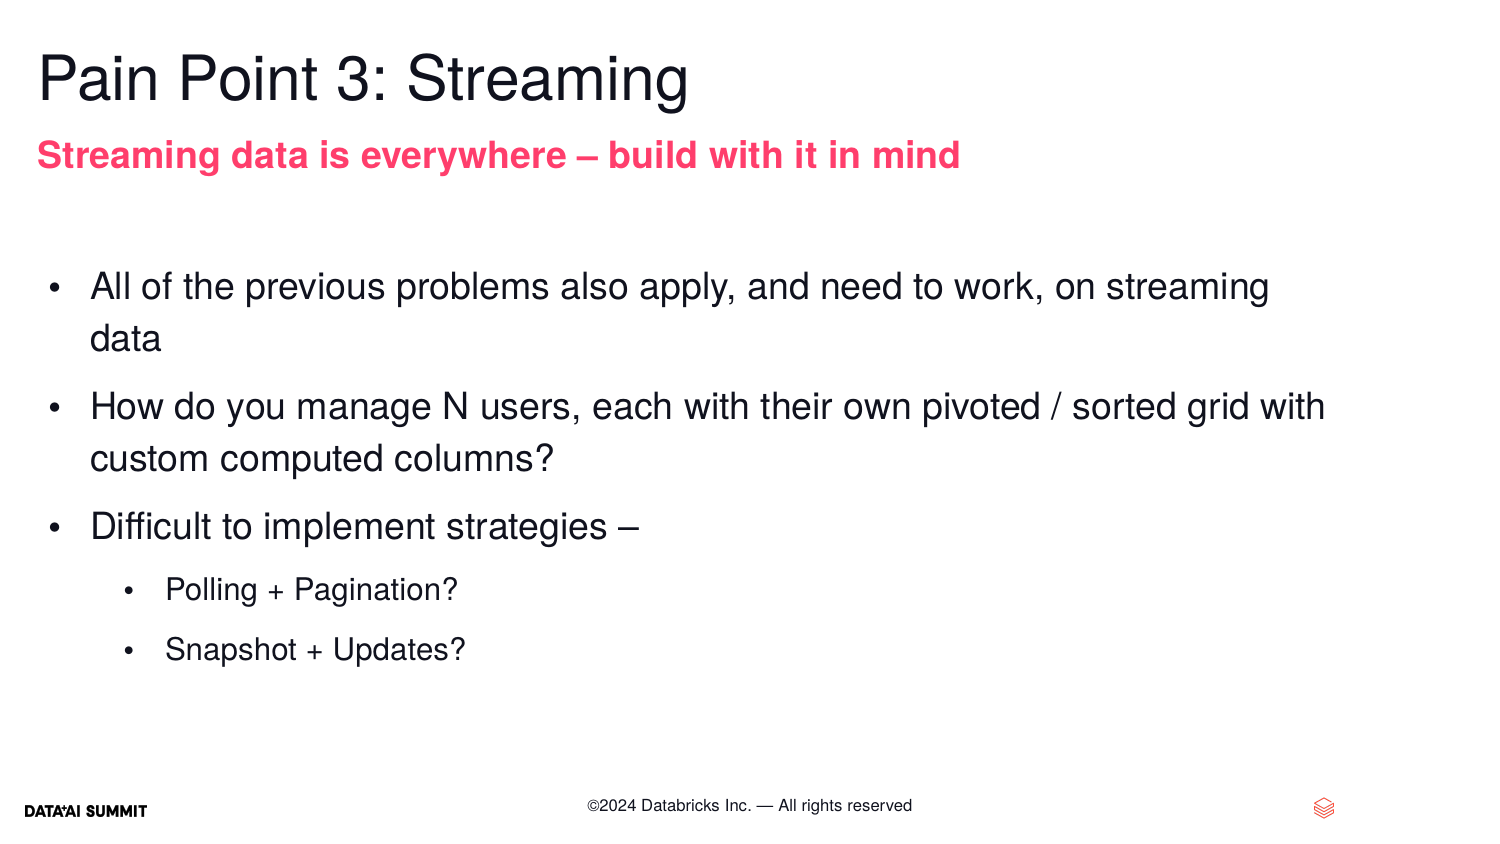

# Pain Point 3: Streaming
Streaming data is everywhere – build with it in mind
All of the previous problems also apply, and need to work, on streaming data
How do you manage N users, each with their own pivoted / sorted grid with custom computed columns?
Difficult to implement strategies –
Polling + Pagination?
Snapshot + Updates?
14